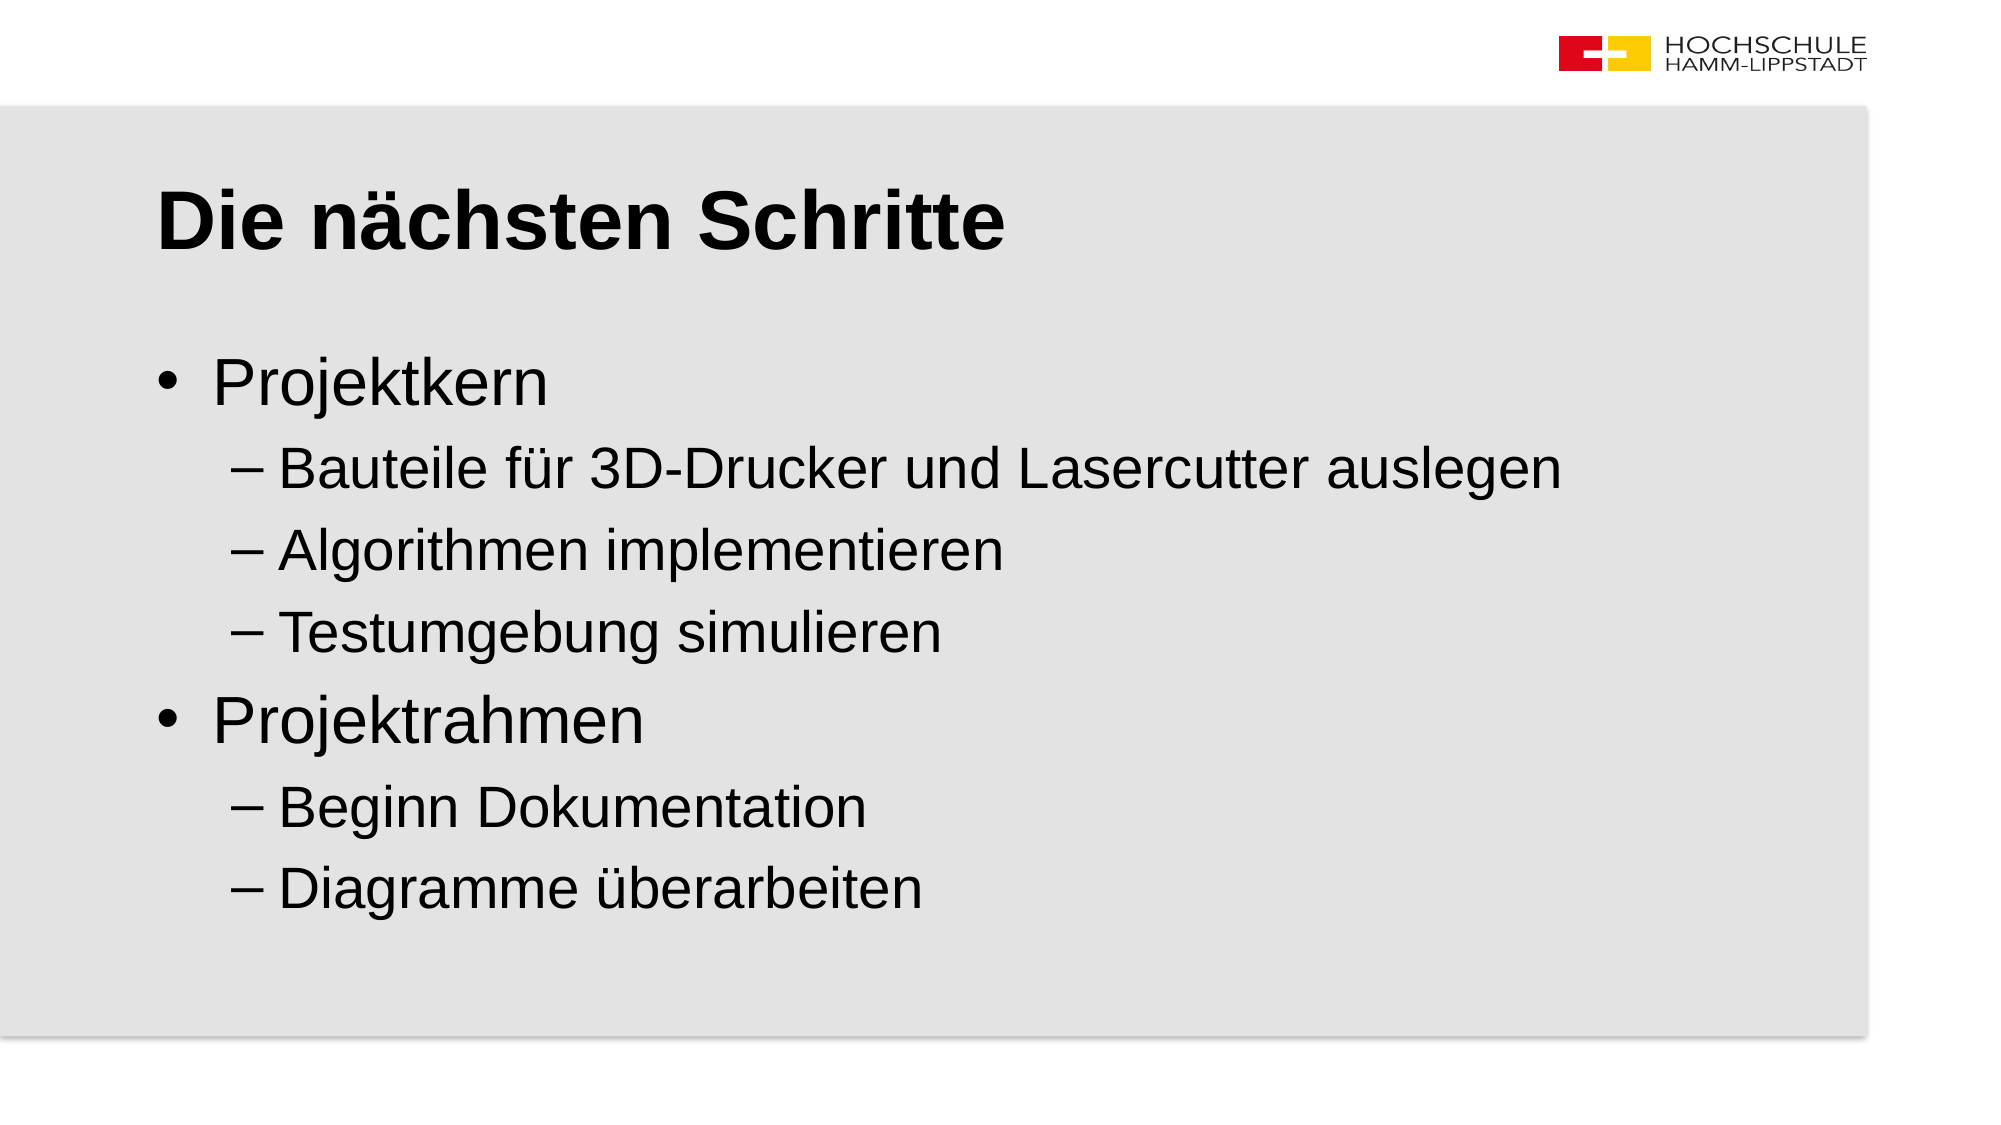

# Die nächsten Schritte
Projektkern
Bauteile für 3D-Drucker und Lasercutter auslegen
Algorithmen implementieren
Testumgebung simulieren
Projektrahmen
Beginn Dokumentation
Diagramme überarbeiten